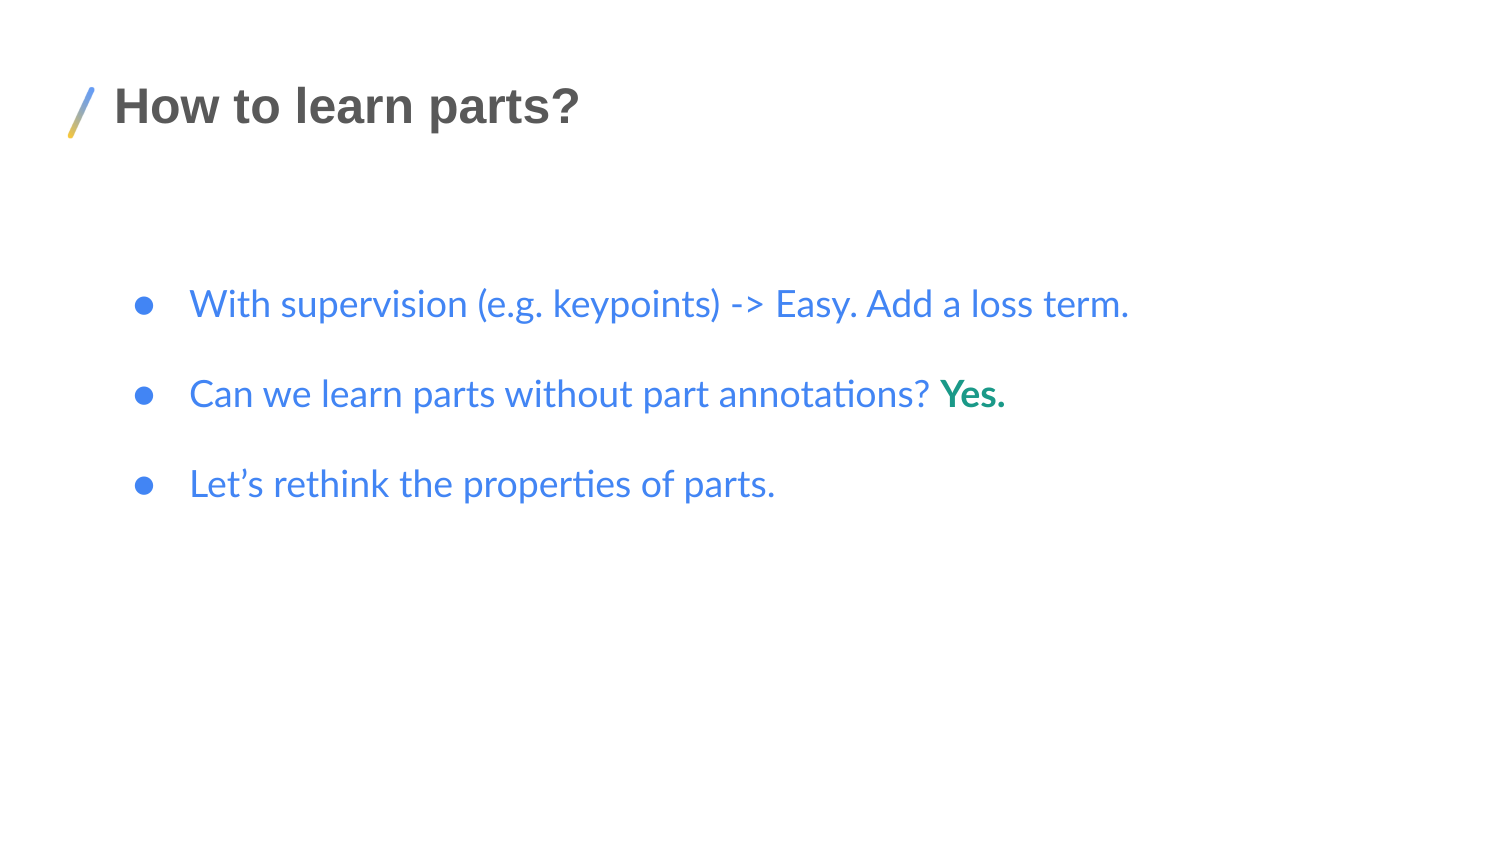

# How to learn parts?

With supervision (e.g. keypoints) -> Easy. Add a loss term.
Can we learn parts without part annotations? Yes.
Let’s rethink the properties of parts.